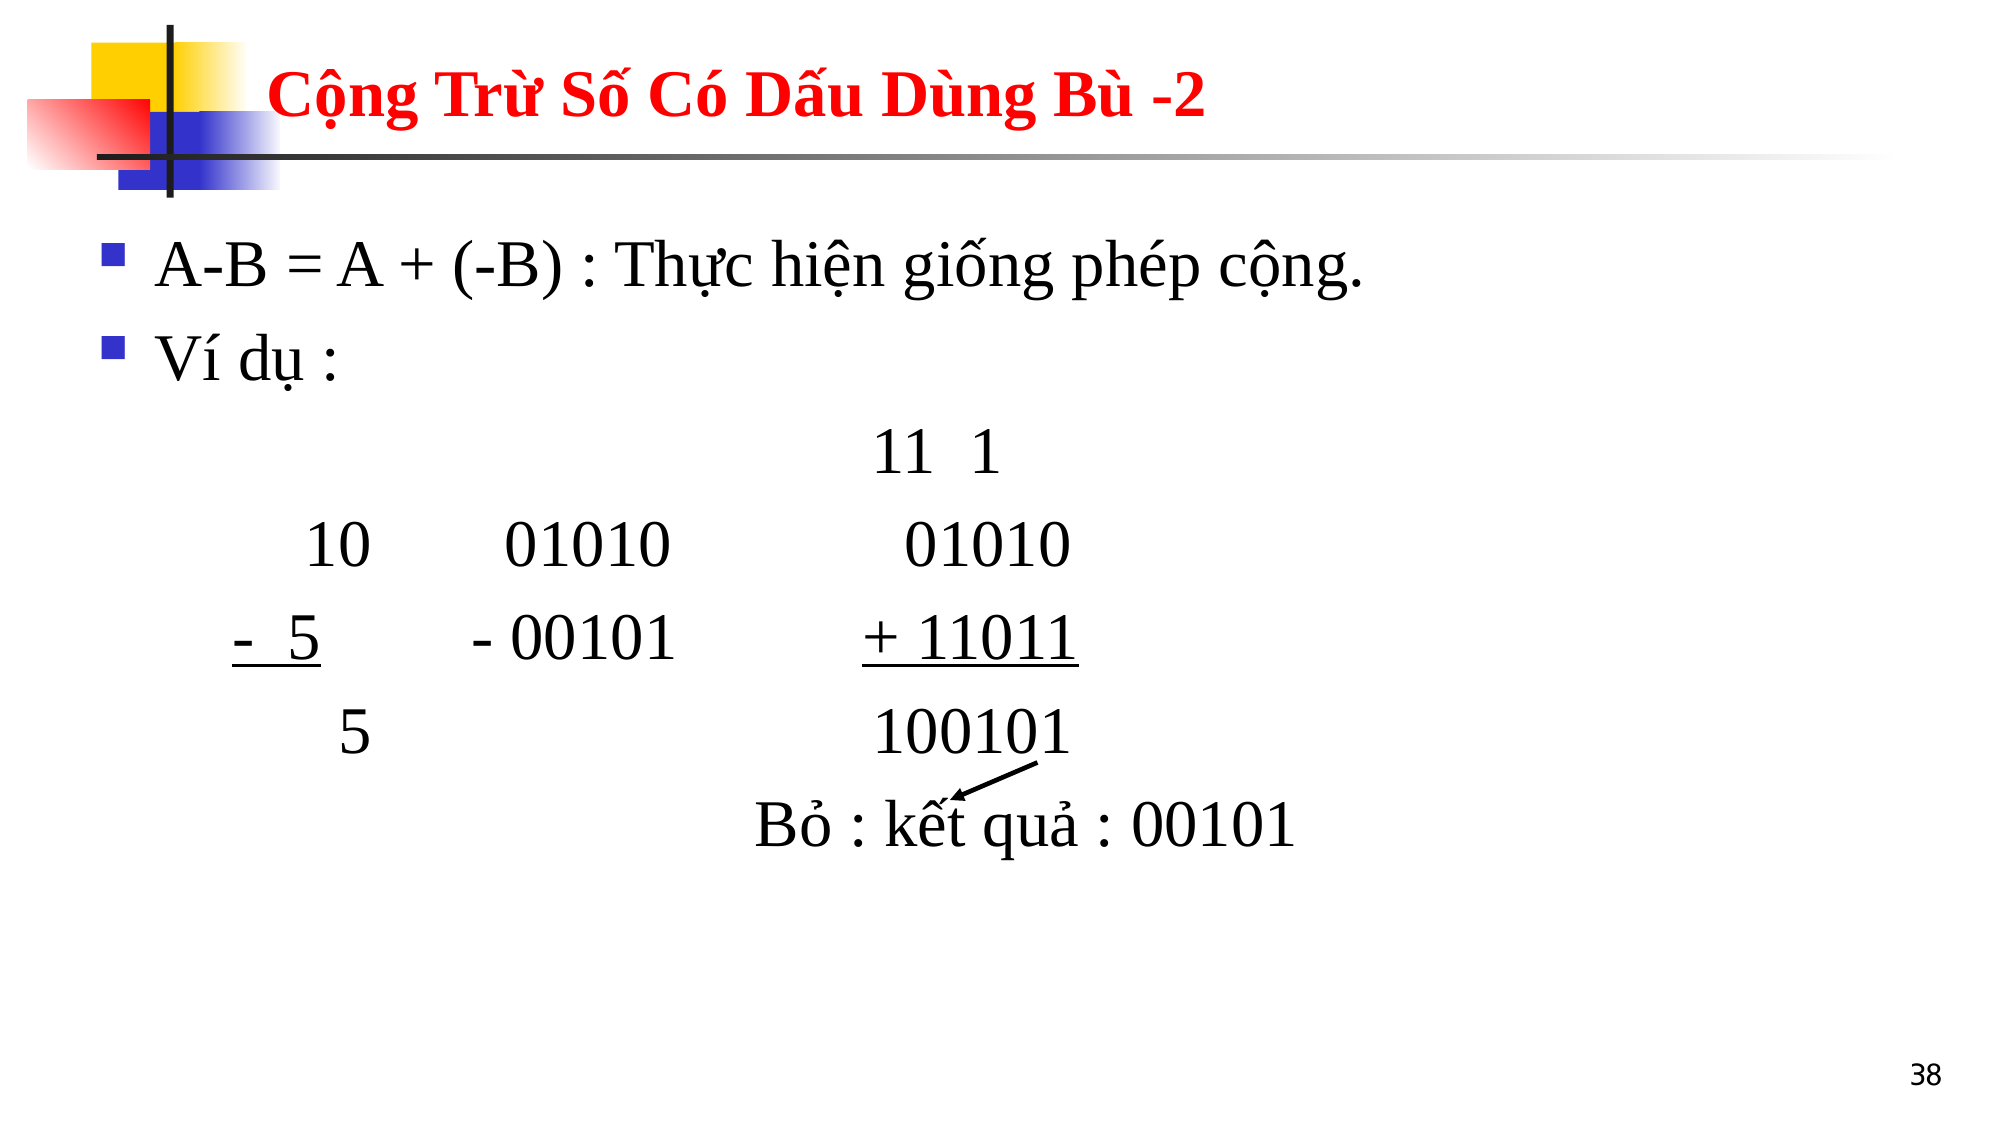

# Cộng Trừ Số Có Dấu Dùng Bù -2
A-B = A + (-B) : Thực hiện giống phép cộng.
Ví dụ :
       				       11  1
		10	   01010	     	01010
        -  5	 - 00101           + 11011
		  5 		                100101
					Bỏ : kết quả : 00101

38